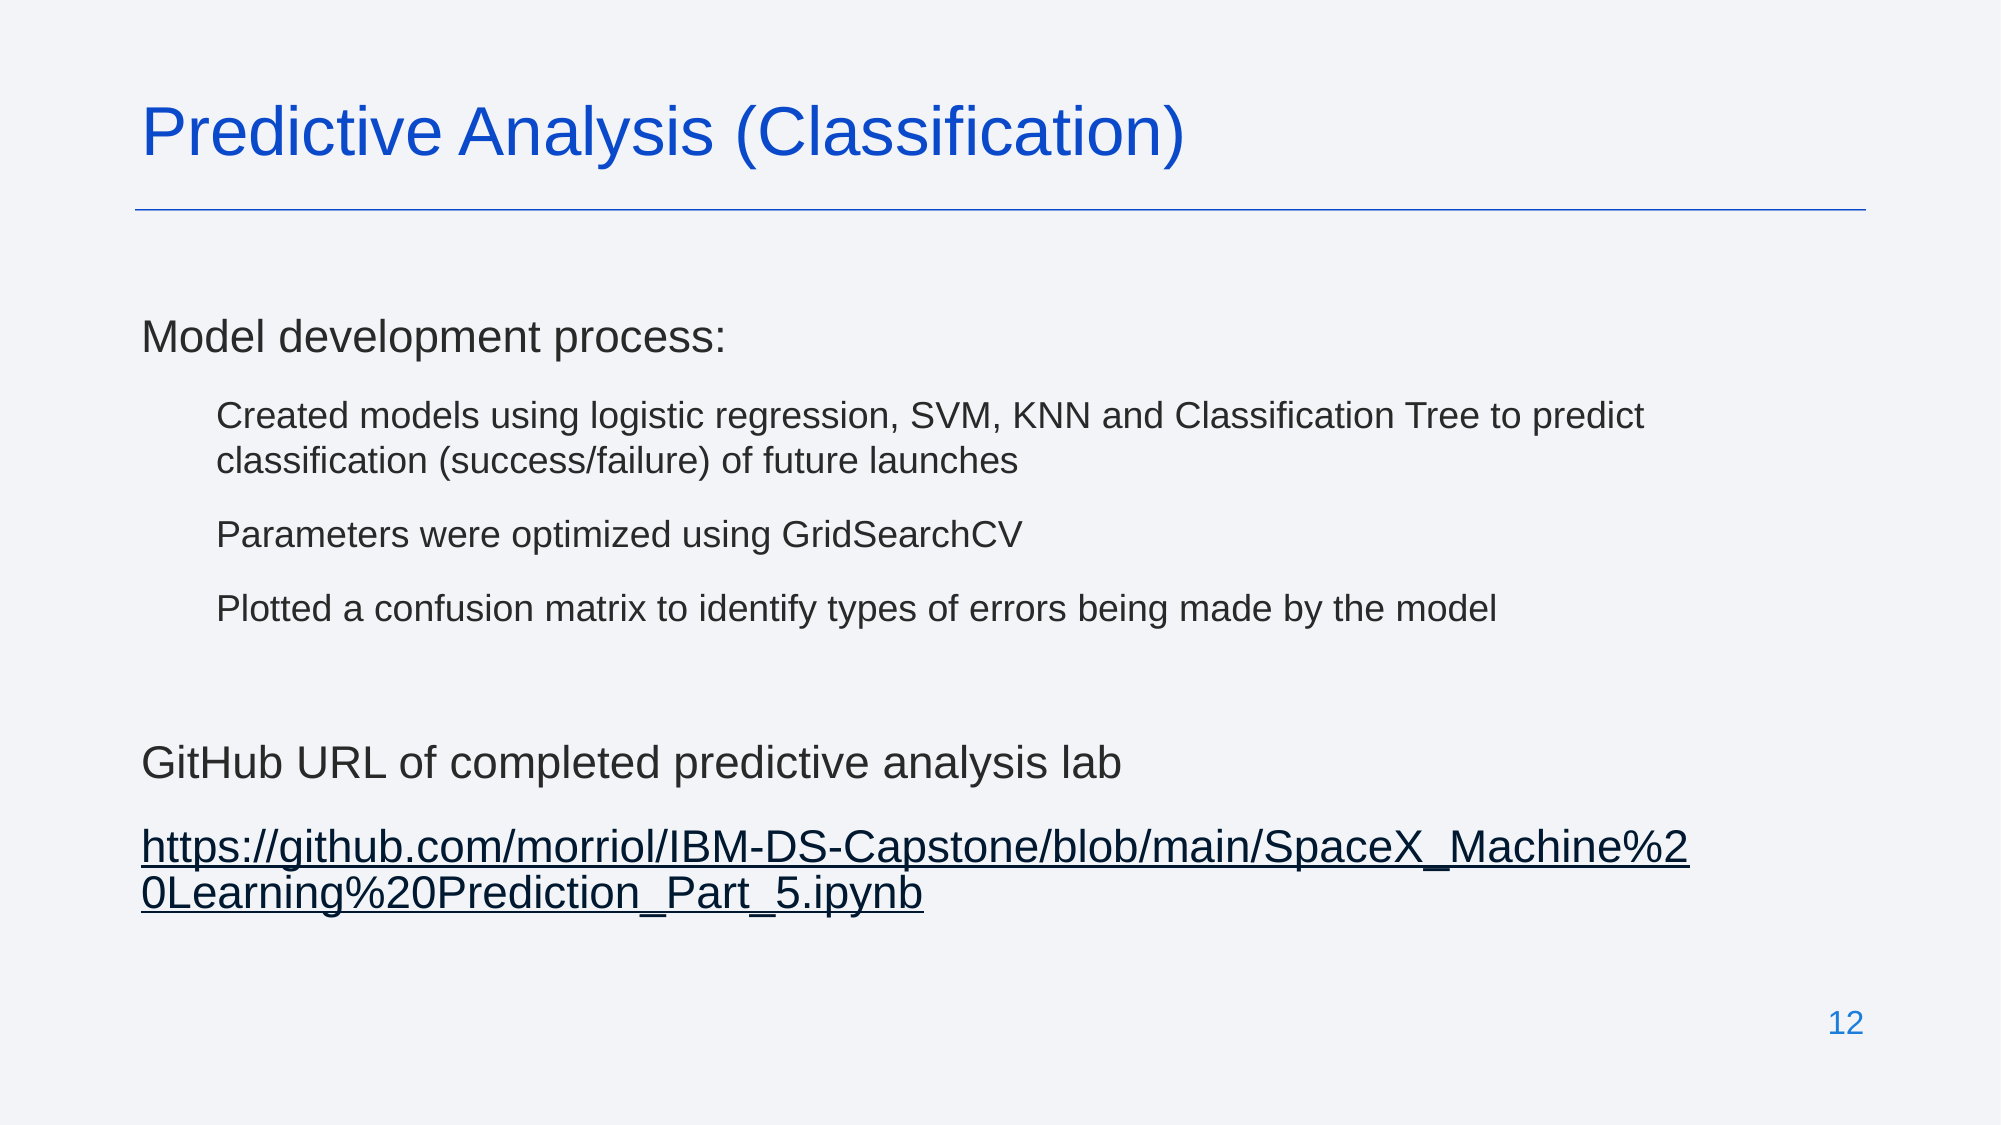

Predictive Analysis (Classification)
Model development process:
Created models using logistic regression, SVM, KNN and Classification Tree to predict classification (success/failure) of future launches
Parameters were optimized using GridSearchCV
Plotted a confusion matrix to identify types of errors being made by the model

GitHub URL of completed predictive analysis lab
https://github.com/morriol/IBM-DS-Capstone/blob/main/SpaceX_Machine%20Learning%20Prediction_Part_5.ipynb

12